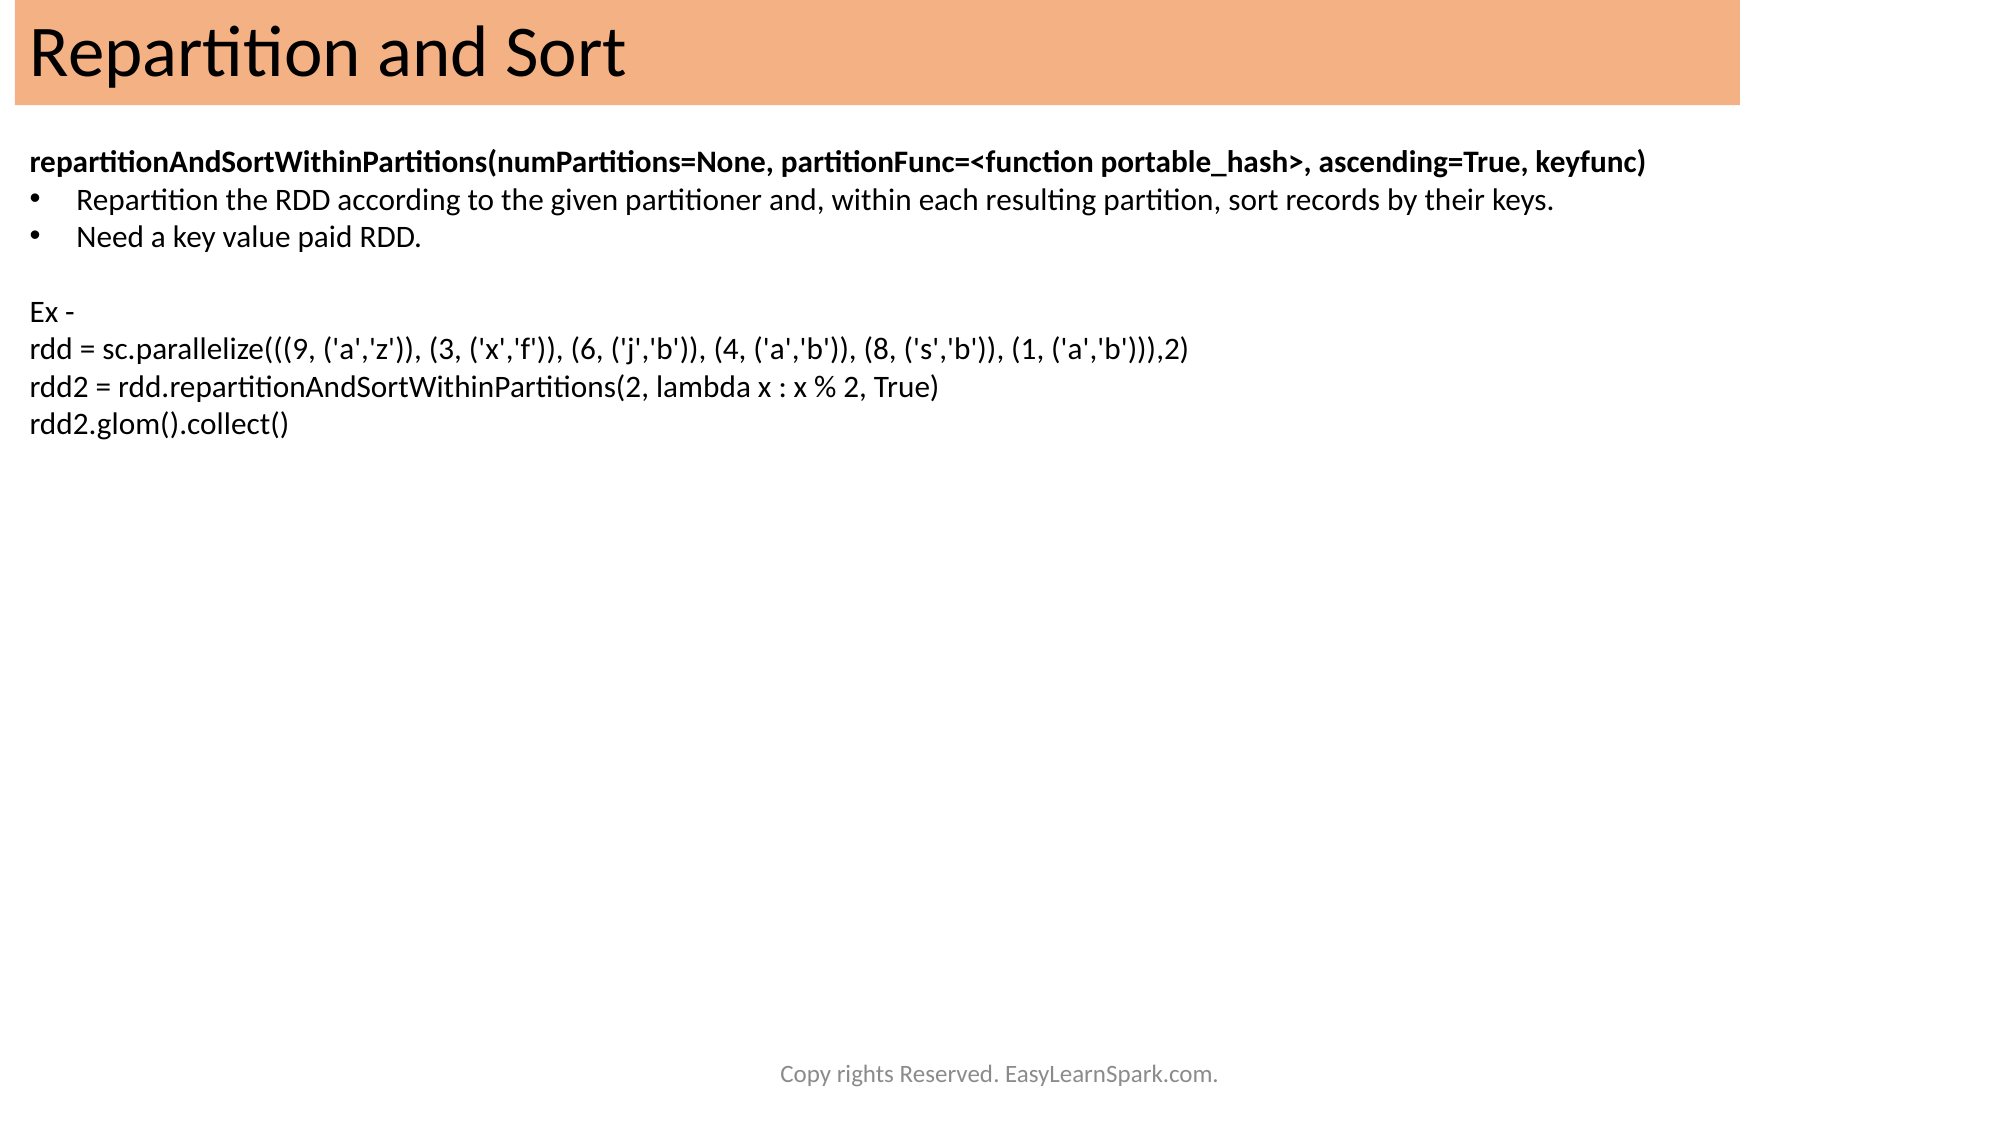

Repartition and Sort
repartitionAndSortWithinPartitions(numPartitions=None, partitionFunc=<function portable_hash>, ascending=True, keyfunc)
Repartition the RDD according to the given partitioner and, within each resulting partition, sort records by their keys.
Need a key value paid RDD.

Ex -
rdd = sc.parallelize(((9, ('a','z')), (3, ('x','f')), (6, ('j','b')), (4, ('a','b')), (8, ('s','b')), (1, ('a','b'))),2)
rdd2 = rdd.repartitionAndSortWithinPartitions(2, lambda x : x % 2, True)
rdd2.glom().collect()
Copy rights Reserved. EasyLearnSpark.com.